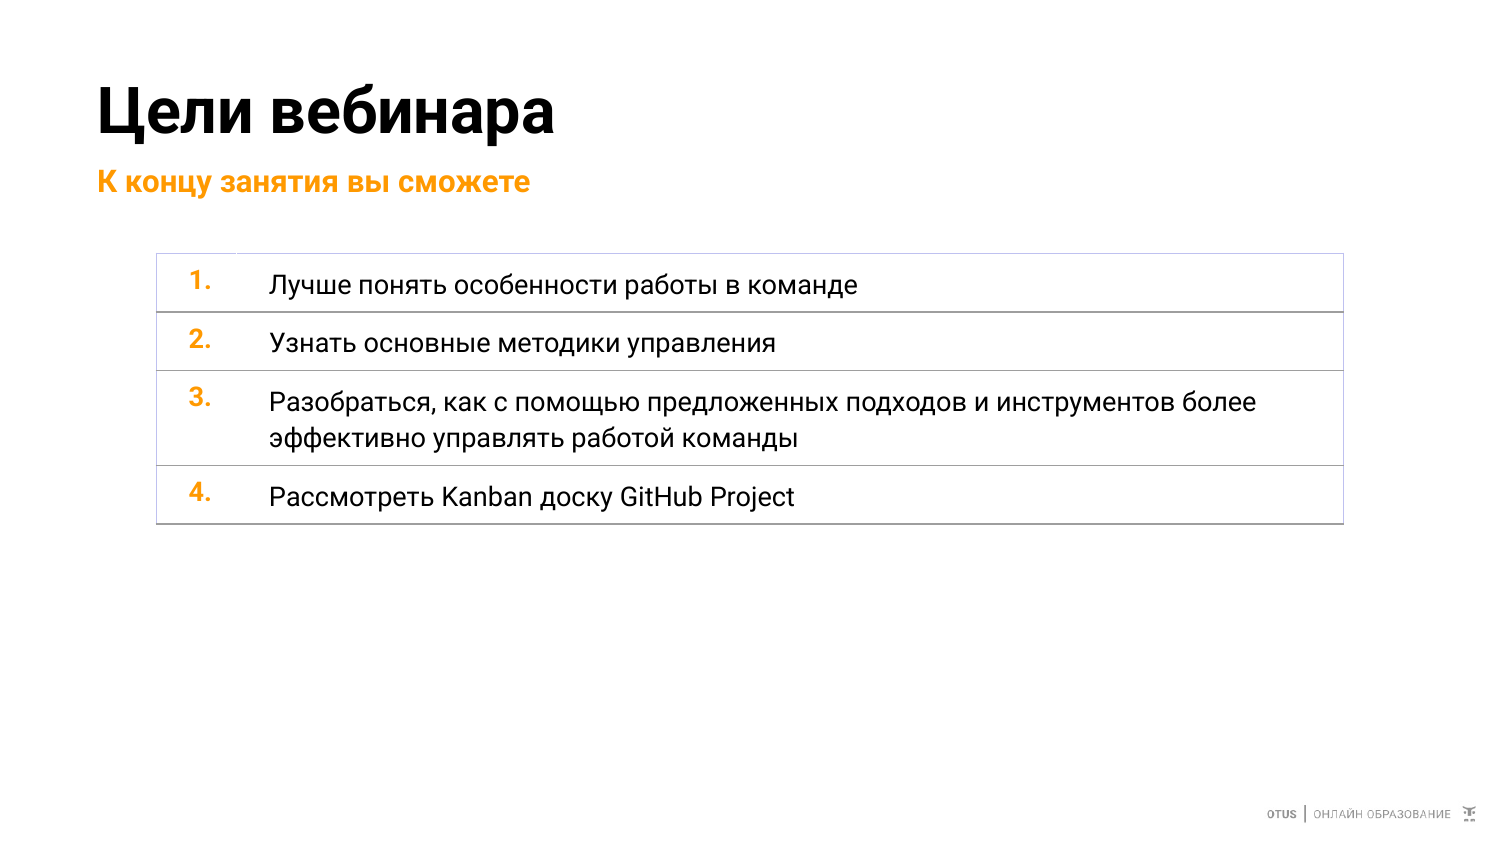

# Цели вебинара
К концу занятия вы сможете
| 1. | Лучше понять особенности работы в команде |
| --- | --- |
| 2. | Узнать основные методики управления |
| 3. | Разобраться, как с помощью предложенных подходов и инструментов более эффективно управлять работой команды |
| 4. | Рассмотреть Kanban доску GitHub Project |